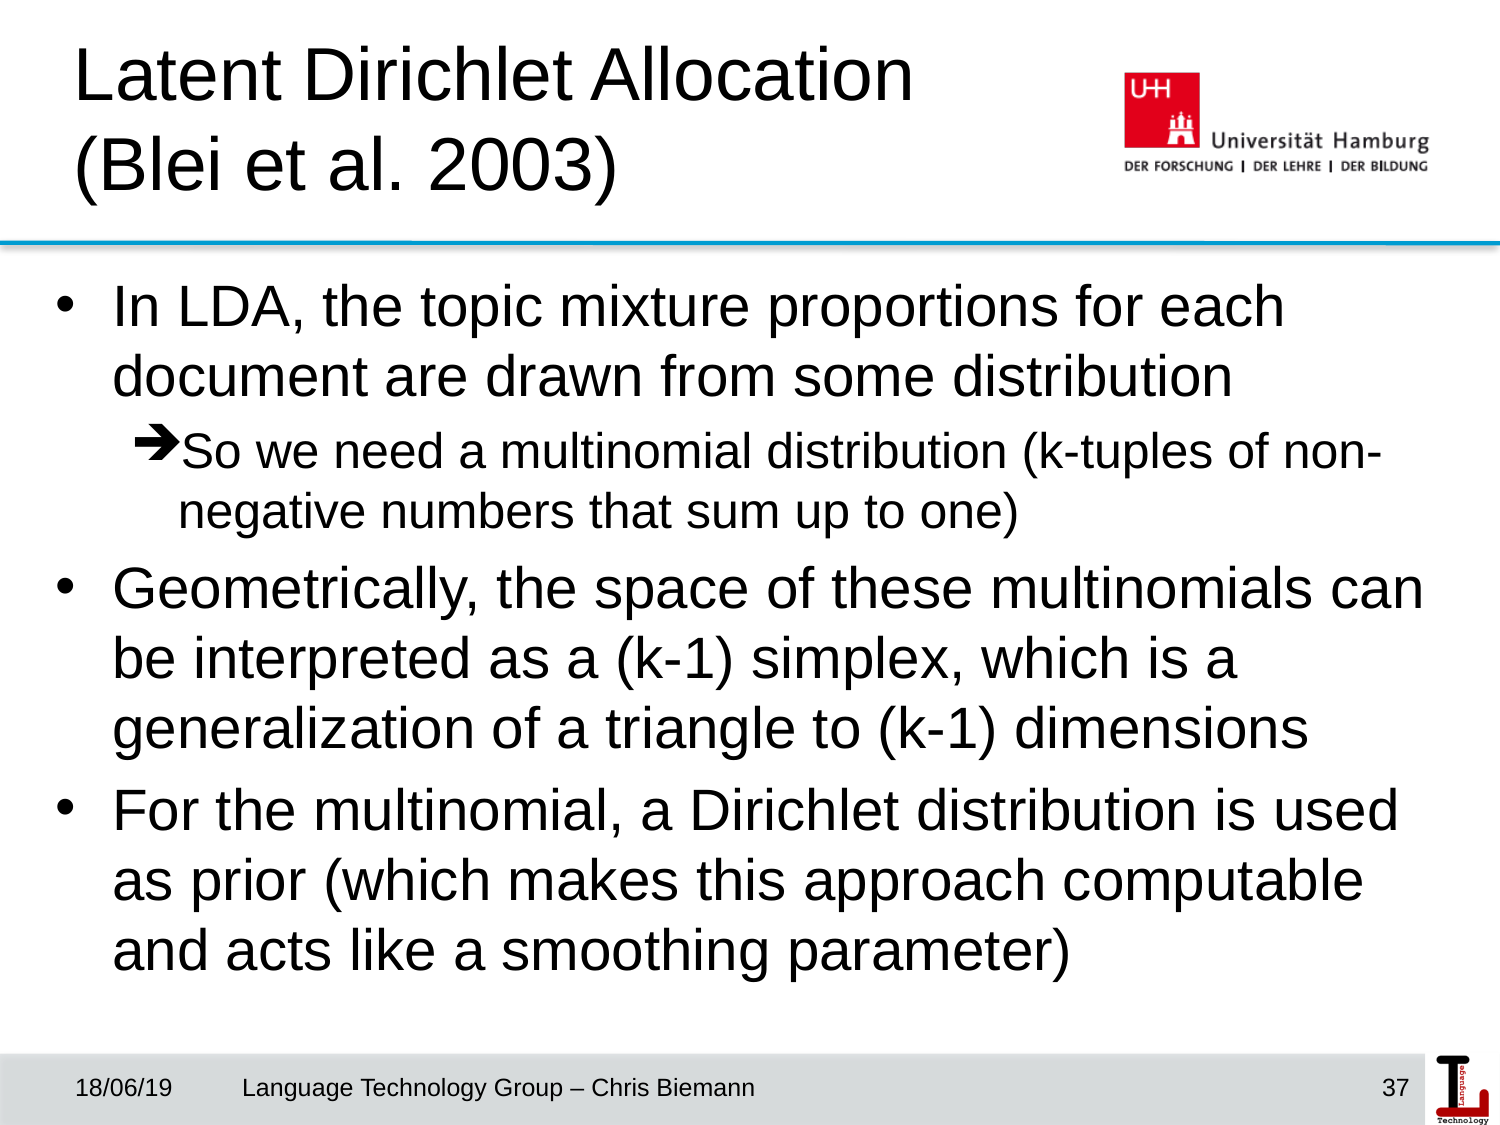

# Latent Dirichlet Allocation (Blei et al. 2003)
In LDA, the topic mixture proportions for each document are drawn from some distribution
So we need a multinomial distribution (k-tuples of non-negative numbers that sum up to one)
Geometrically, the space of these multinomials can be interpreted as a (k-1) simplex, which is a generalization of a triangle to (k-1) dimensions
For the multinomial, a Dirichlet distribution is used as prior (which makes this approach computable and acts like a smoothing parameter)

18/06/19
 Language Technology Group – Chris Biemann
37